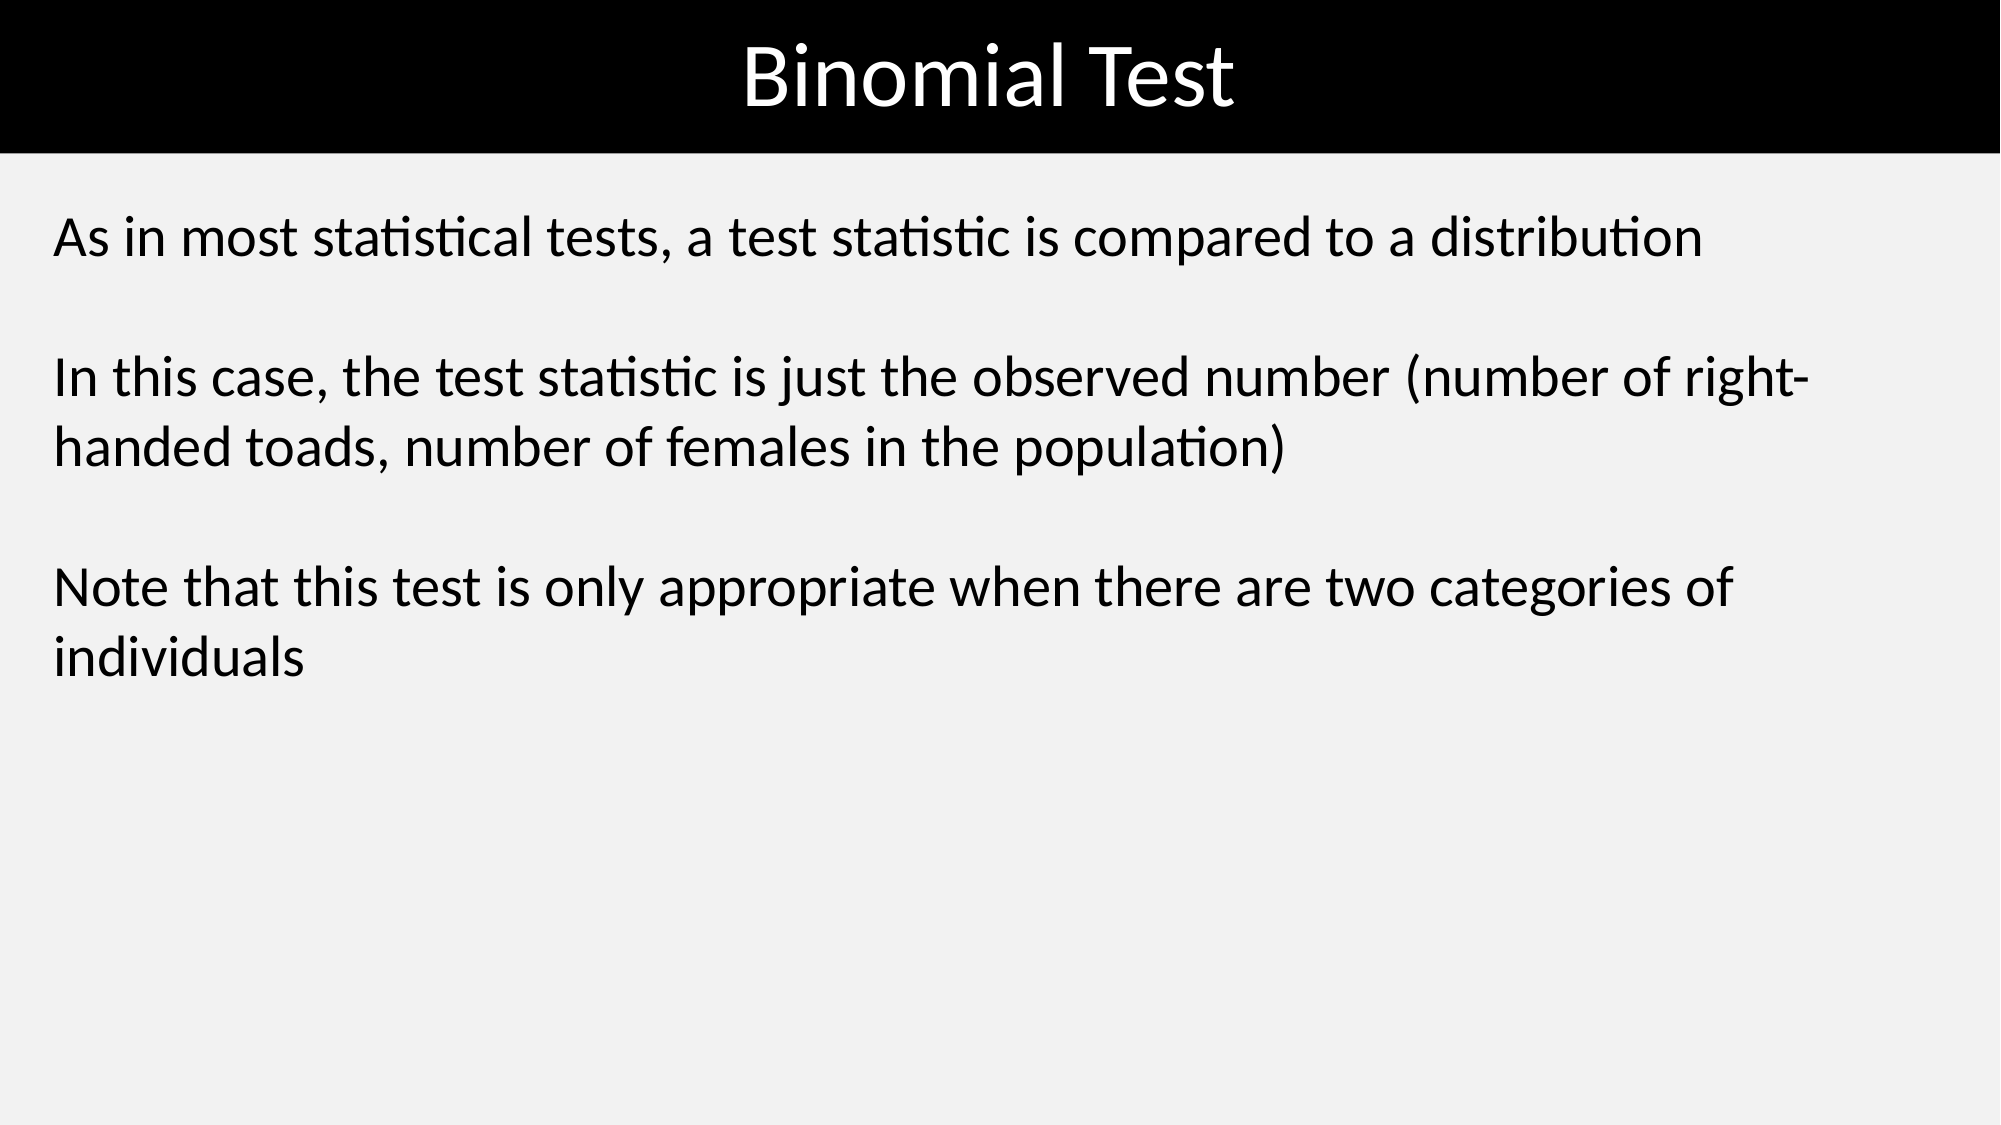

# Binomial Test
As in most statistical tests, a test statistic is compared to a distribution

In this case, the test statistic is just the observed number (number of right-handed toads, number of females in the population)

Note that this test is only appropriate when there are two categories of individuals